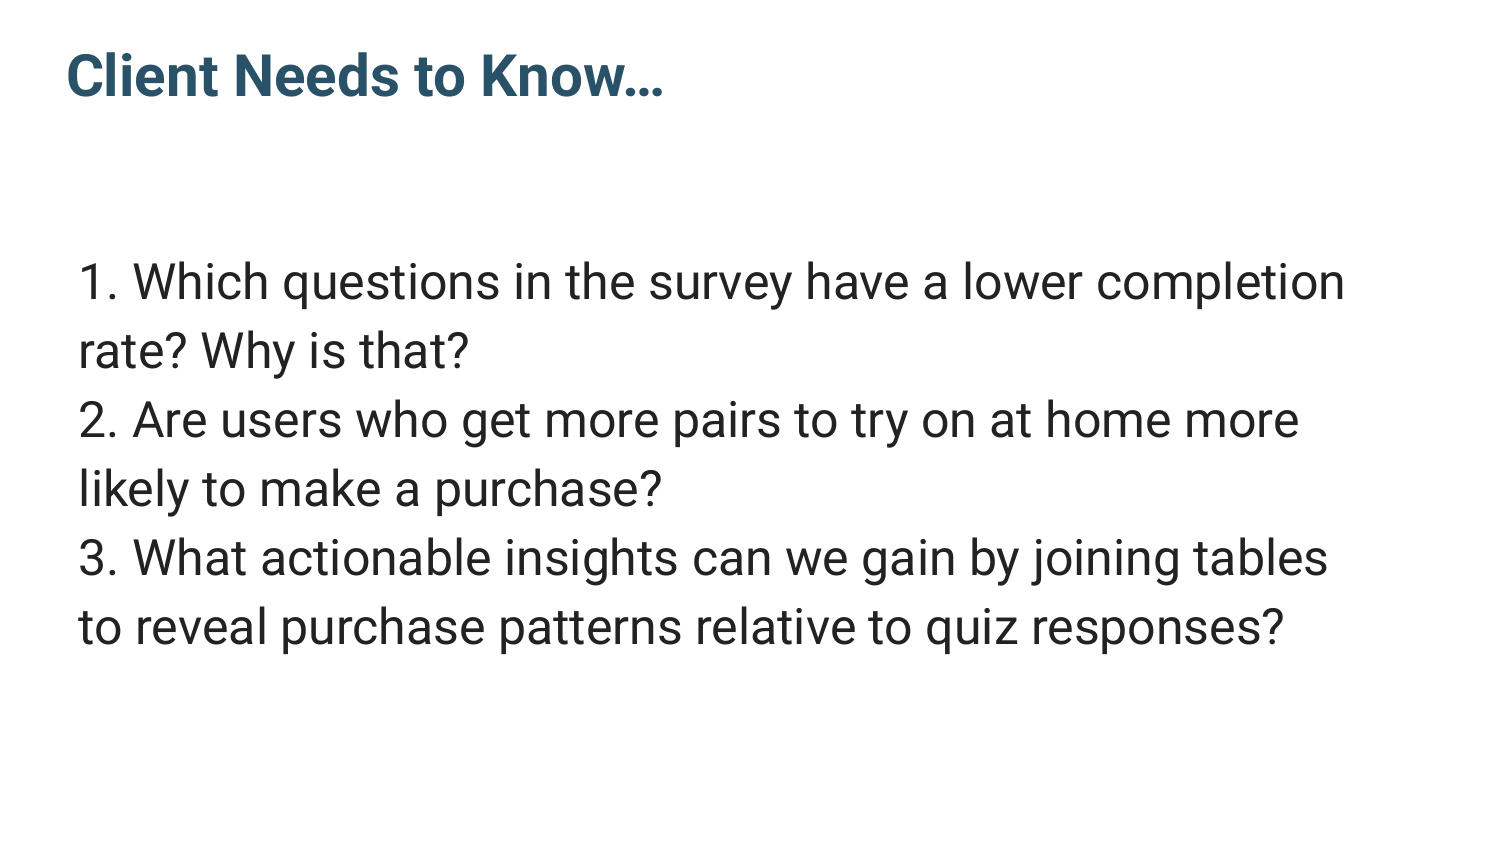

# Client Needs to Know…
1. Which questions in the survey have a lower completion rate? Why is that?
2. Are users who get more pairs to try on at home more likely to make a purchase?
3. What actionable insights can we gain by joining tables to reveal purchase patterns relative to quiz responses?